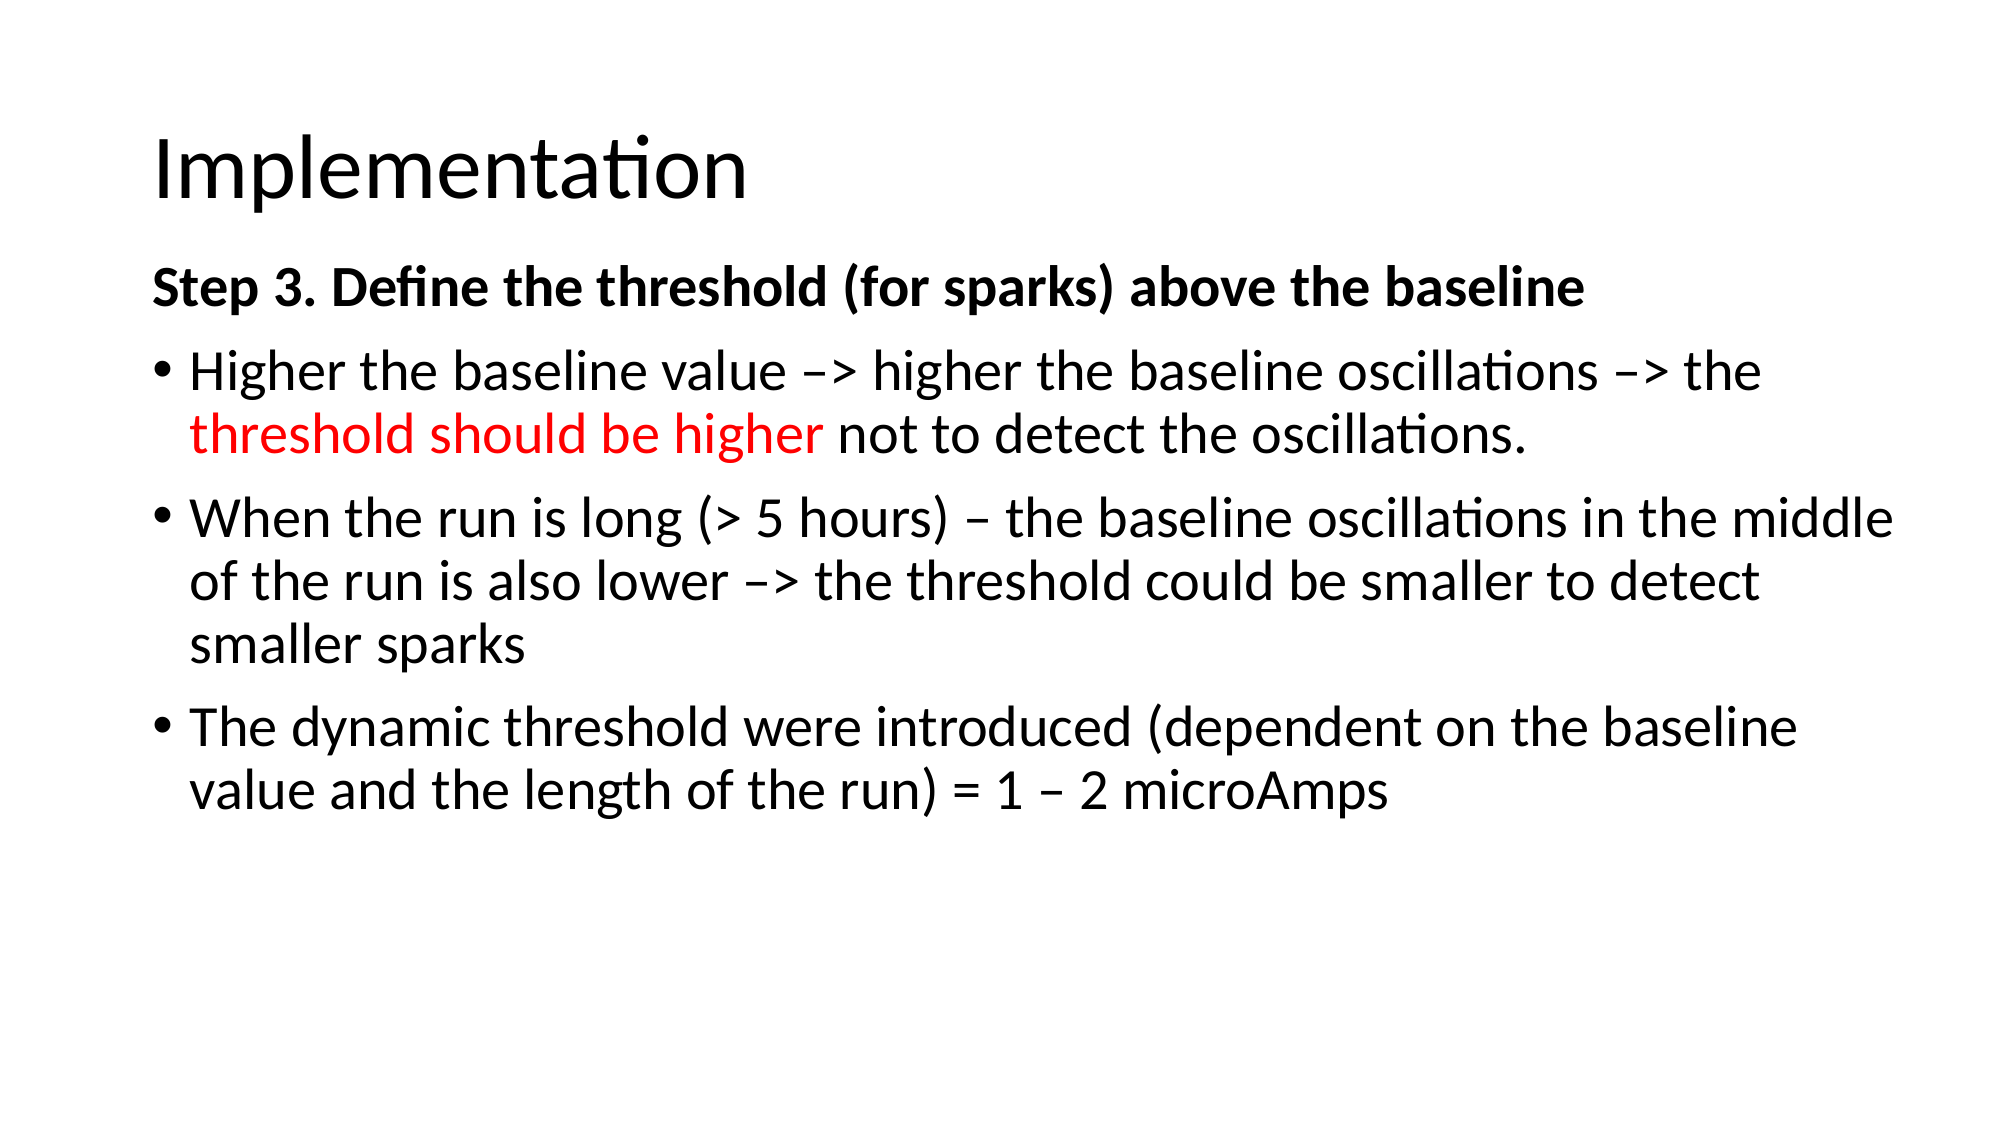

# Implementation
Step 3. Define the threshold (for sparks) above the baseline
Higher the baseline value –> higher the baseline oscillations –> the threshold should be higher not to detect the oscillations.
When the run is long (> 5 hours) – the baseline oscillations in the middle of the run is also lower –> the threshold could be smaller to detect smaller sparks
The dynamic threshold were introduced (dependent on the baseline value and the length of the run) = 1 – 2 microAmps